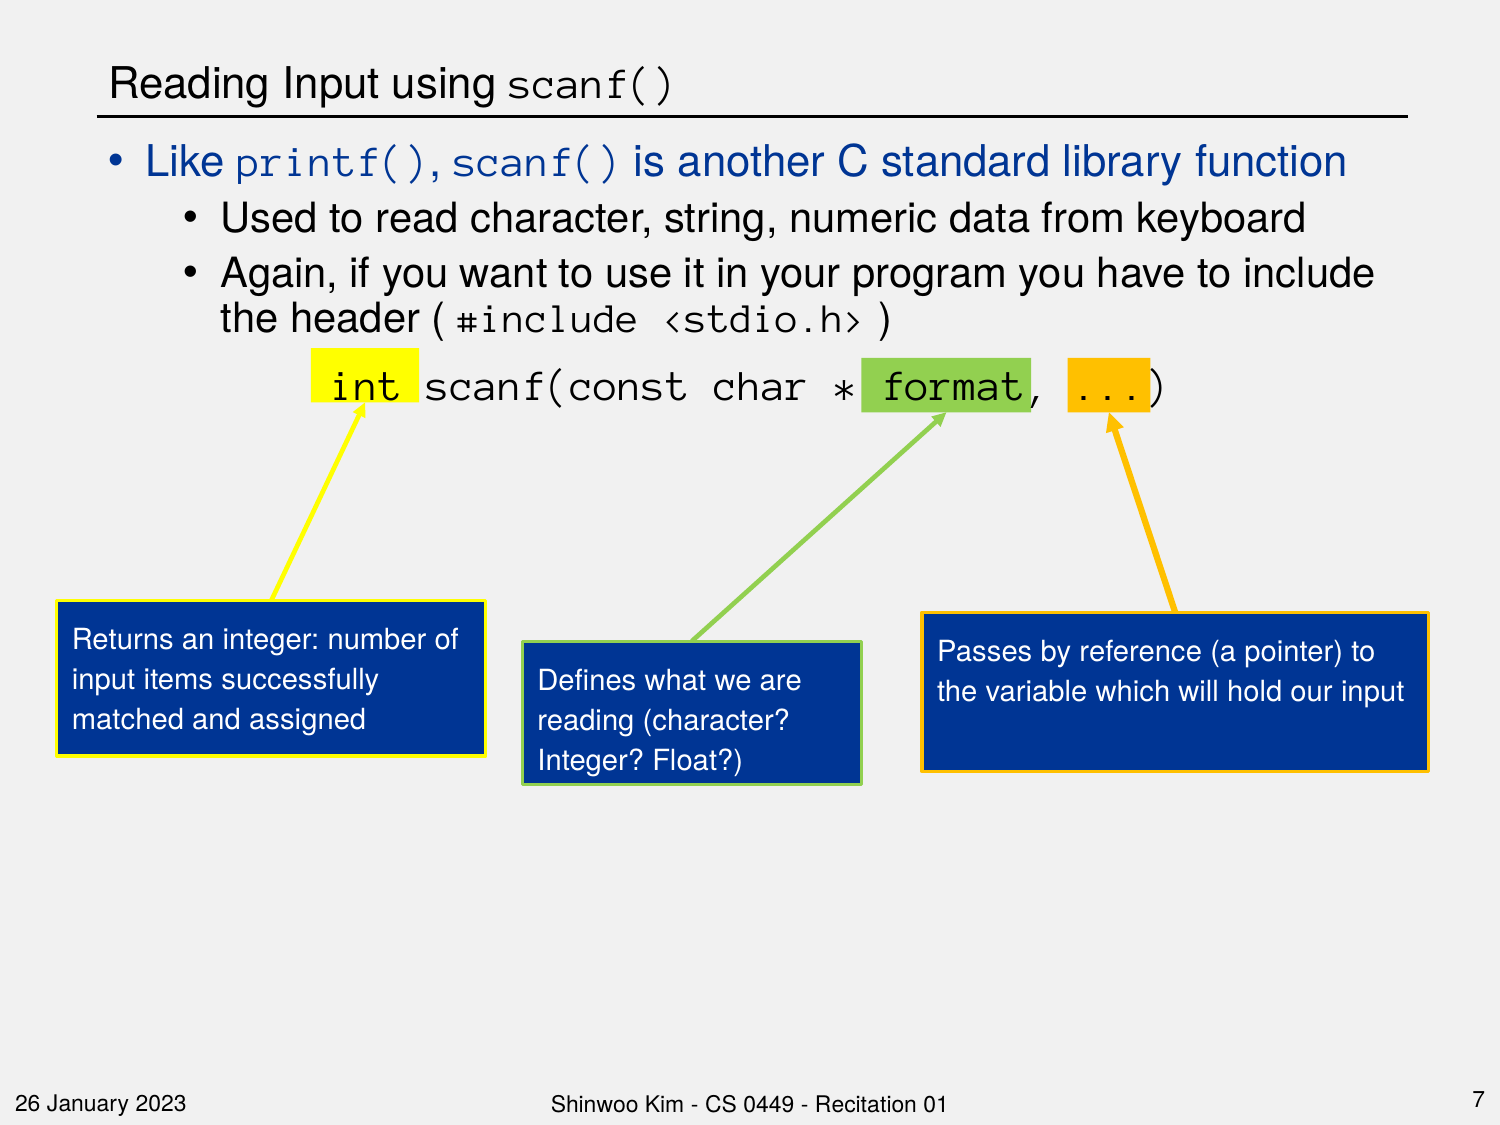

# Reading Input using scanf()
Like printf(), scanf() is another C standard library function
Used to read character, string, numeric data from keyboard
Again, if you want to use it in your program you have to include the header ( #include <stdio.h> )
int scanf(const char * format, ...)

Returns an integer: number of input items successfully matched and assigned
Passes by reference (a pointer) to the variable which will hold our input
Defines what we are reading (character? Integer? Float?)
26 January 2023
Shinwoo Kim - CS 0449 - Recitation 01
7